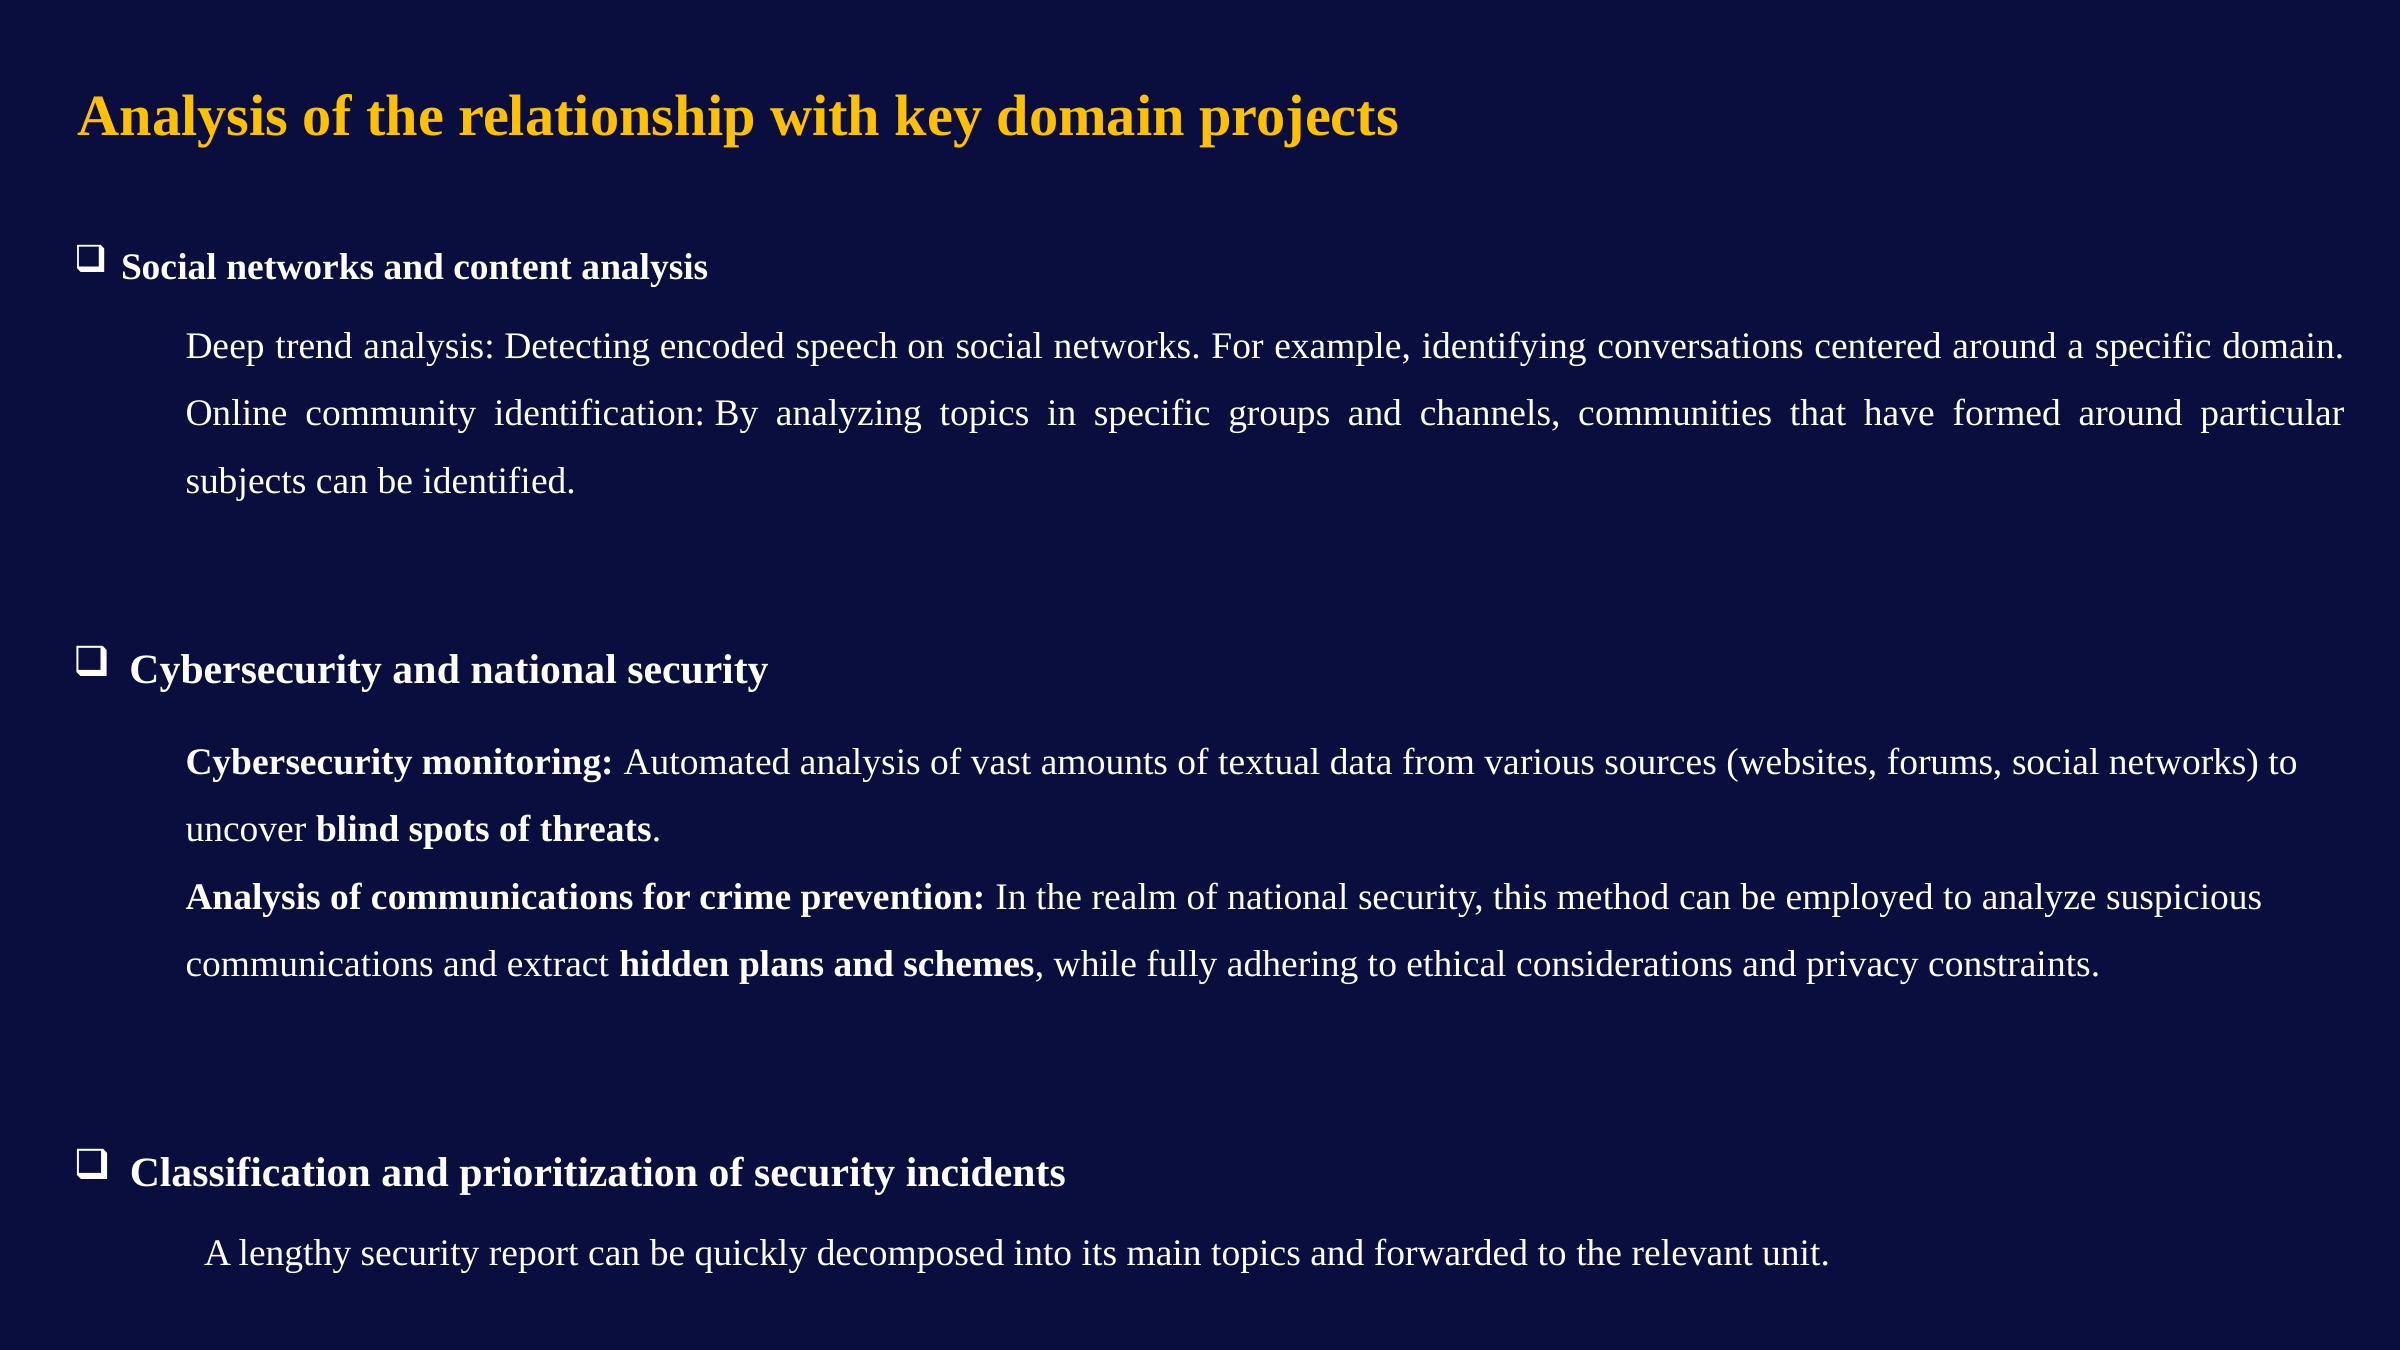

Analysis of the relationship with key domain projects
Social networks and content analysis
Deep trend analysis: Detecting encoded speech on social networks. For example, identifying conversations centered around a specific domain.
Online community identification: By analyzing topics in specific groups and channels, communities that have formed around particular subjects can be identified.
Cybersecurity and national security
Cybersecurity monitoring: Automated analysis of vast amounts of textual data from various sources (websites, forums, social networks) to uncover blind spots of threats.
Analysis of communications for crime prevention: In the realm of national security, this method can be employed to analyze suspicious communications and extract hidden plans and schemes, while fully adhering to ethical considerations and privacy constraints.
Classification and prioritization of security incidents
A lengthy security report can be quickly decomposed into its main topics and forwarded to the relevant unit.